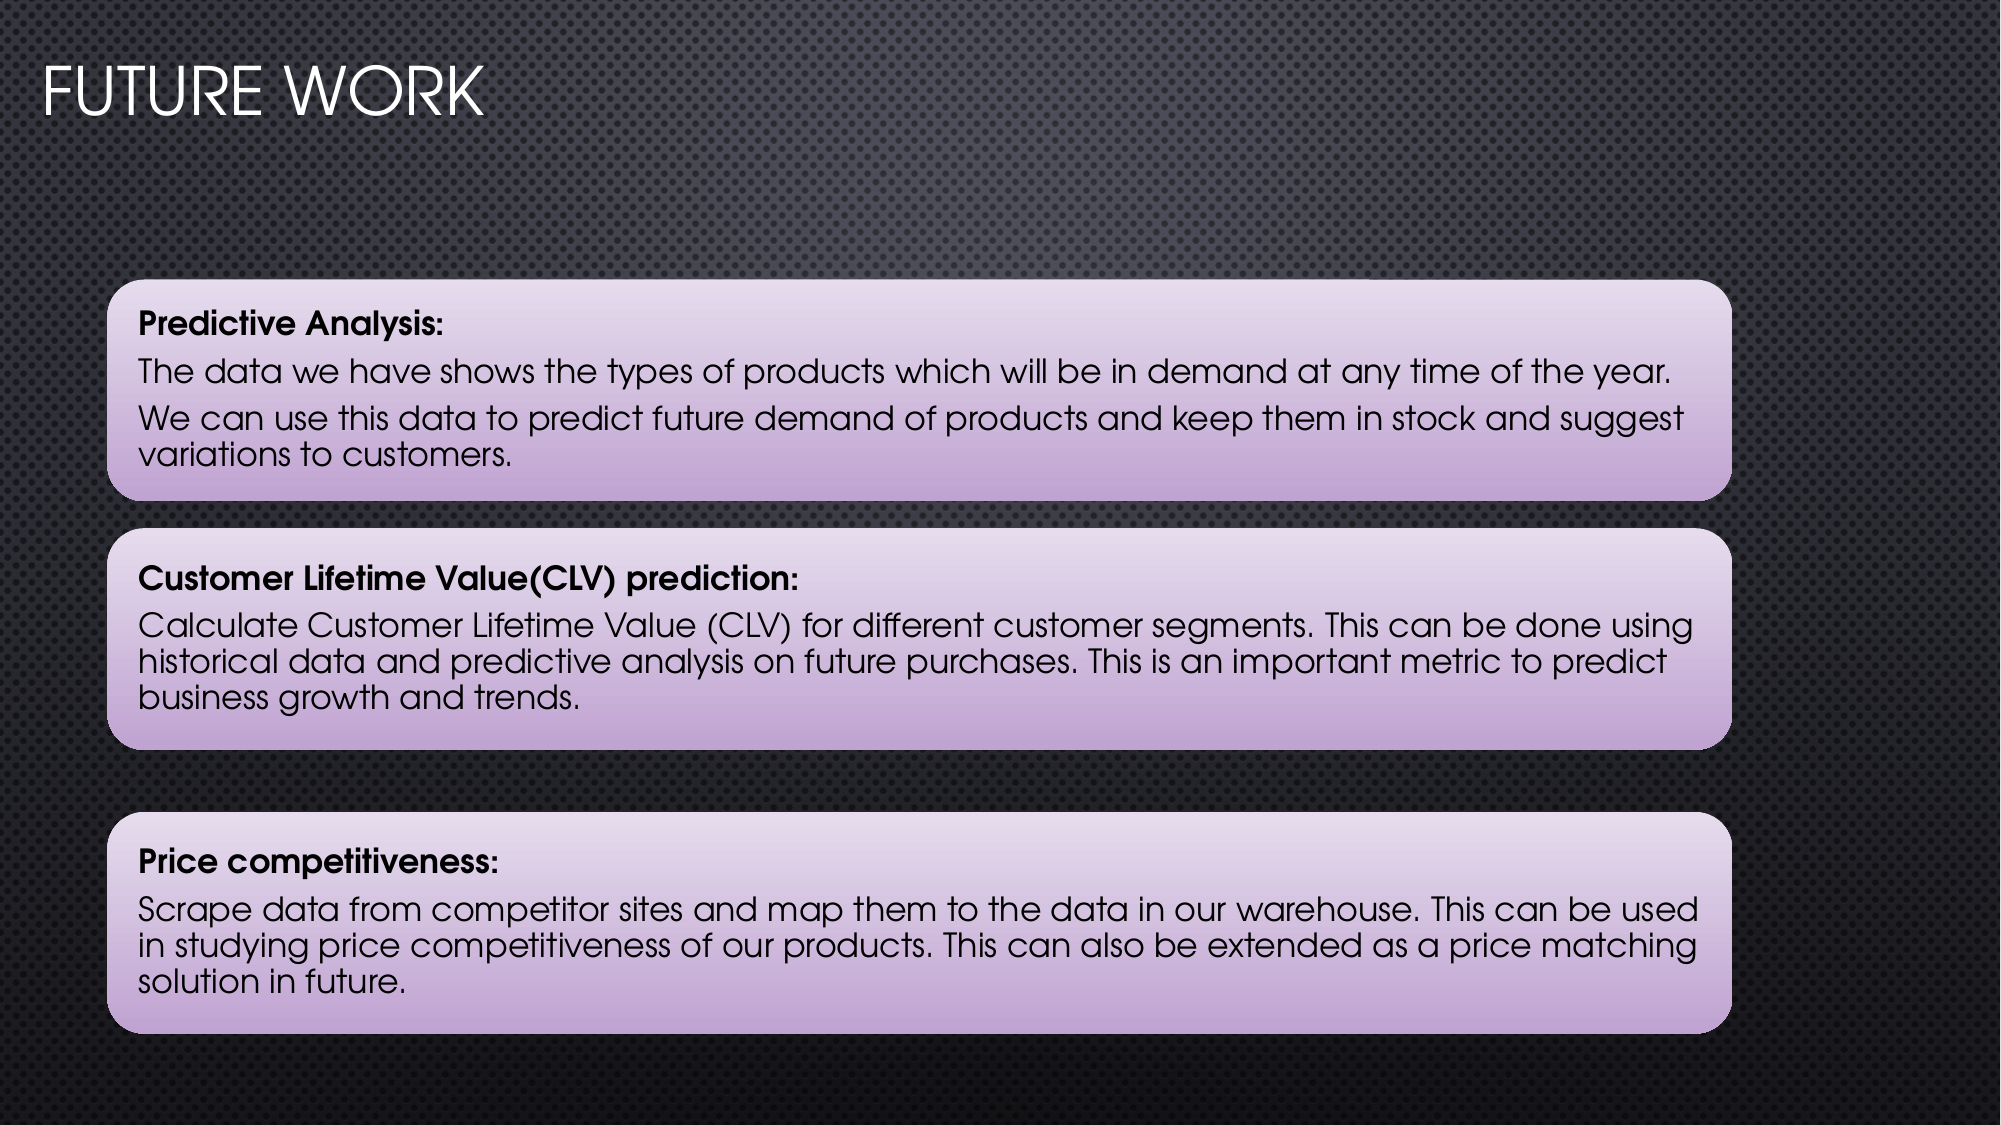

# FUTURE WORK
Customer Lifetime Value(CLV) prediction:
Calculate Customer Lifetime Value (CLV) for different customer segments. This can be done using historical data and predictive analysis on future purchases. This is an important metric to predict business growth and trends.

Predictive Analysis:
The data we have shows the types of products which will be in demand at any time of the year.
We can use this data to predict future demand of products and keep them in stock and suggest variations to customers.

Price competitiveness:
Scrape data from competitor sites and map them to the data in our warehouse. This can be used in studying price competitiveness of our products. This can also be extended as a price matching solution in future.